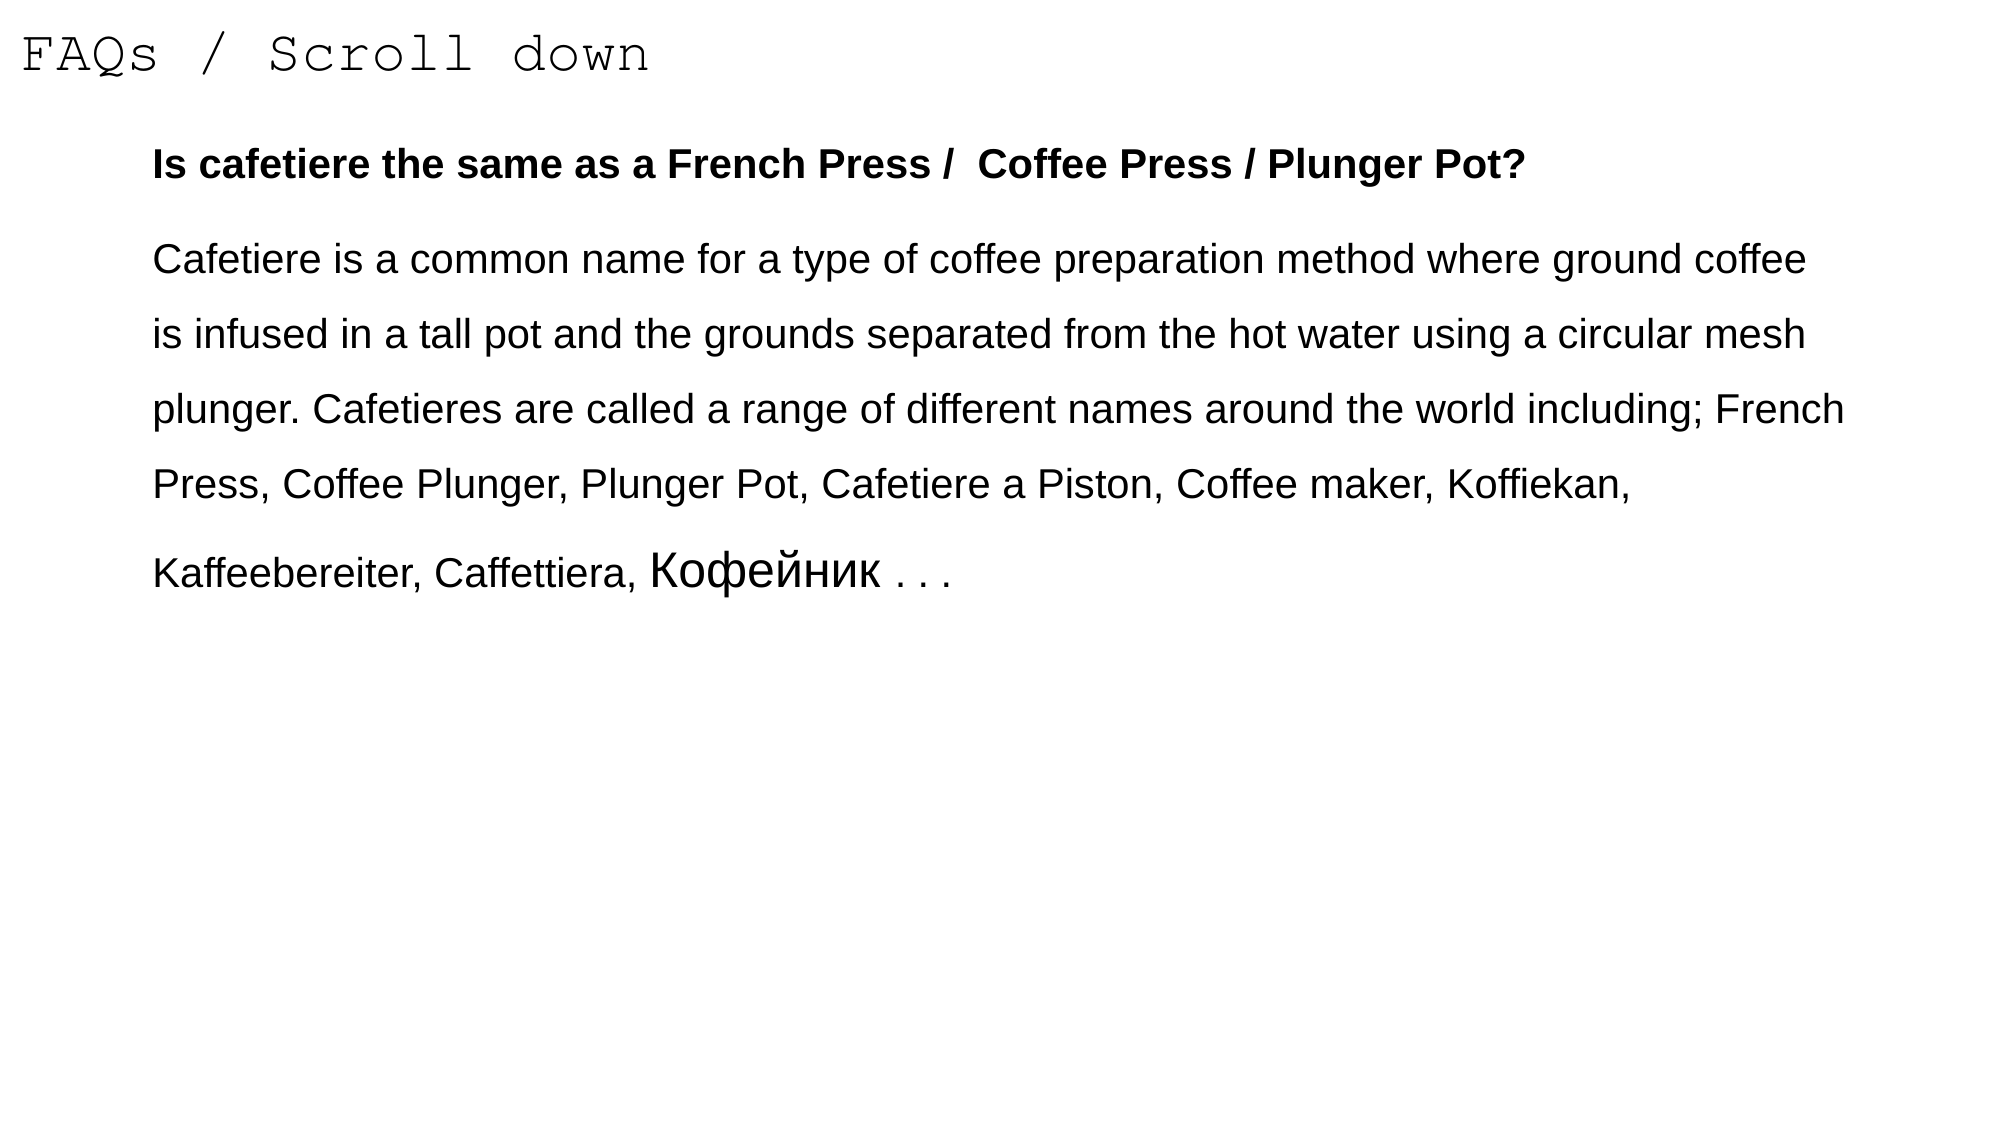

# FAQs / Scroll down
Is cafetiere the same as a French Press /  Coffee Press / Plunger Pot?
Cafetiere is a common name for a type of coffee preparation method where ground coffee is infused in a tall pot and the grounds separated from the hot water using a circular mesh plunger. Cafetieres are called a range of different names around the world including; French Press, Coffee Plunger, Plunger Pot, Cafetiere a Piston, Coffee maker, Koffiekan, Kaffeebereiter, Caffettiera, Кофейник . . .